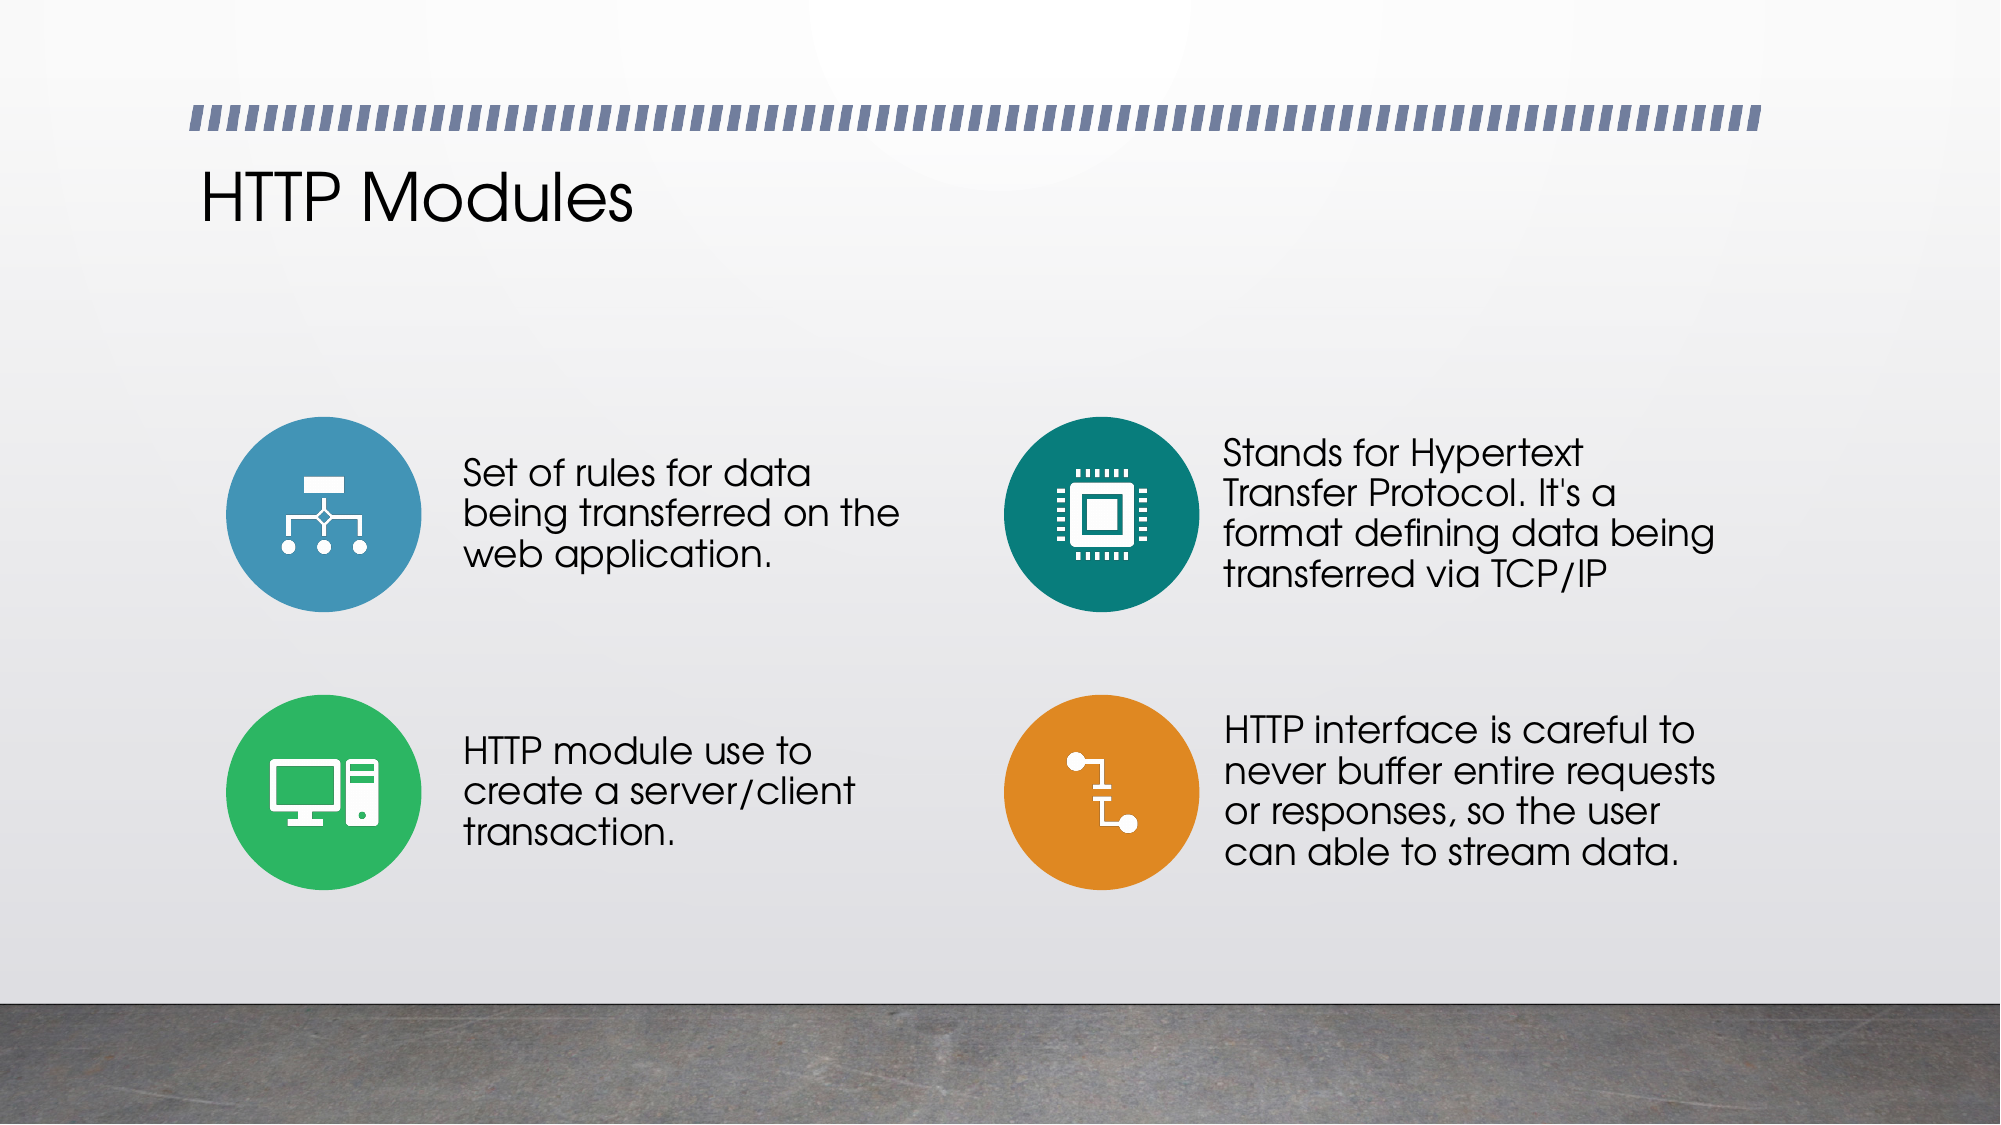

# HTTP Modules
Set of rules for data being transferred on the web application.
Stands for Hypertext Transfer Protocol. It's a format defining data being transferred via TCP/IP
HTTP module use to create a server/client transaction.
HTTP interface is careful to never buffer entire requests or responses, so the user can able to stream data.